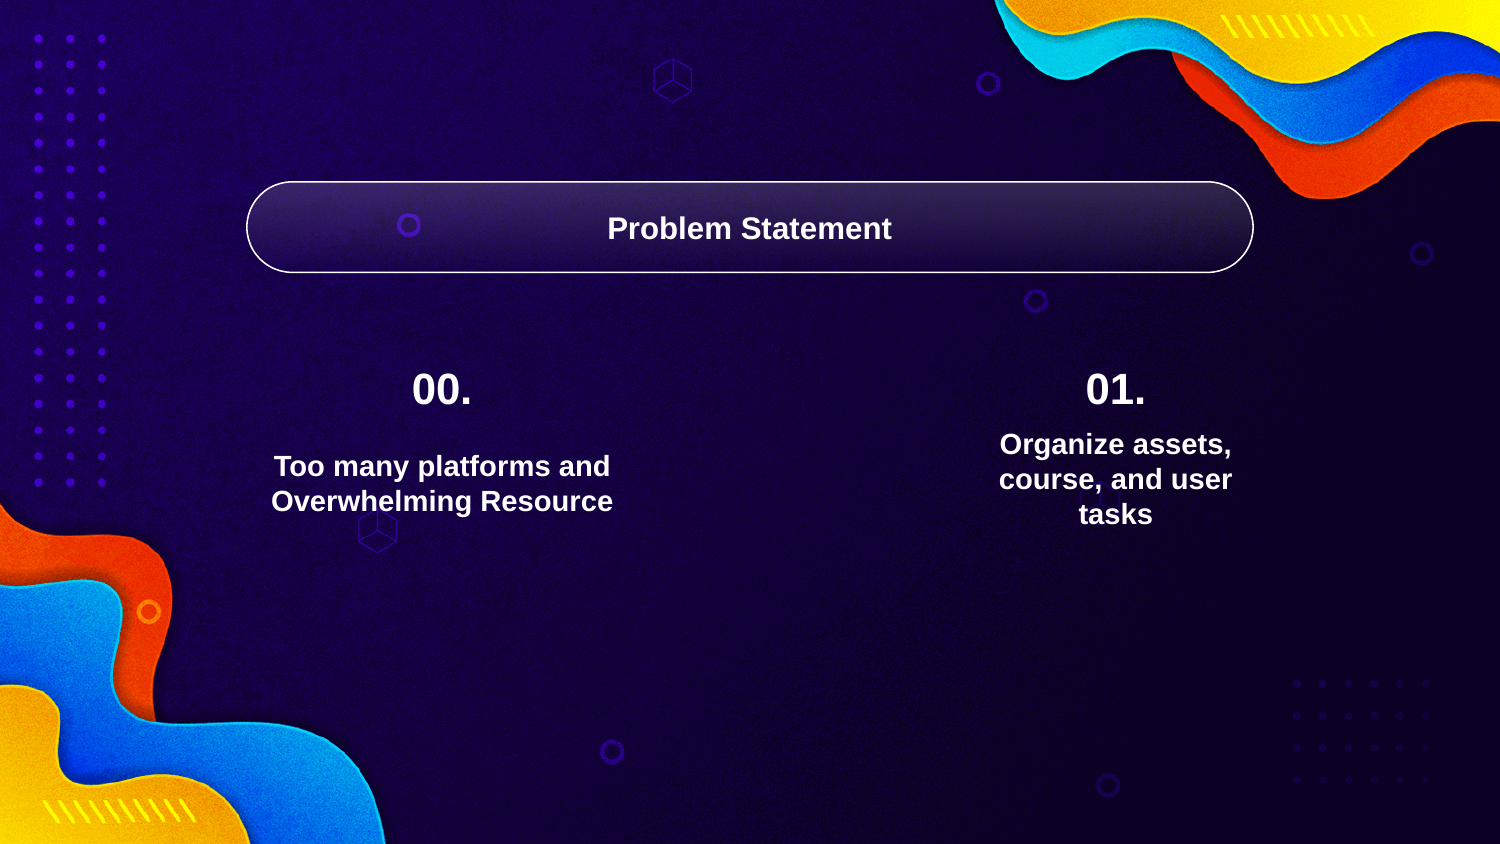

Problem Statement
01.
00.
Organize assets, course, and user tasks

Too many platforms and Overwhelming Resource